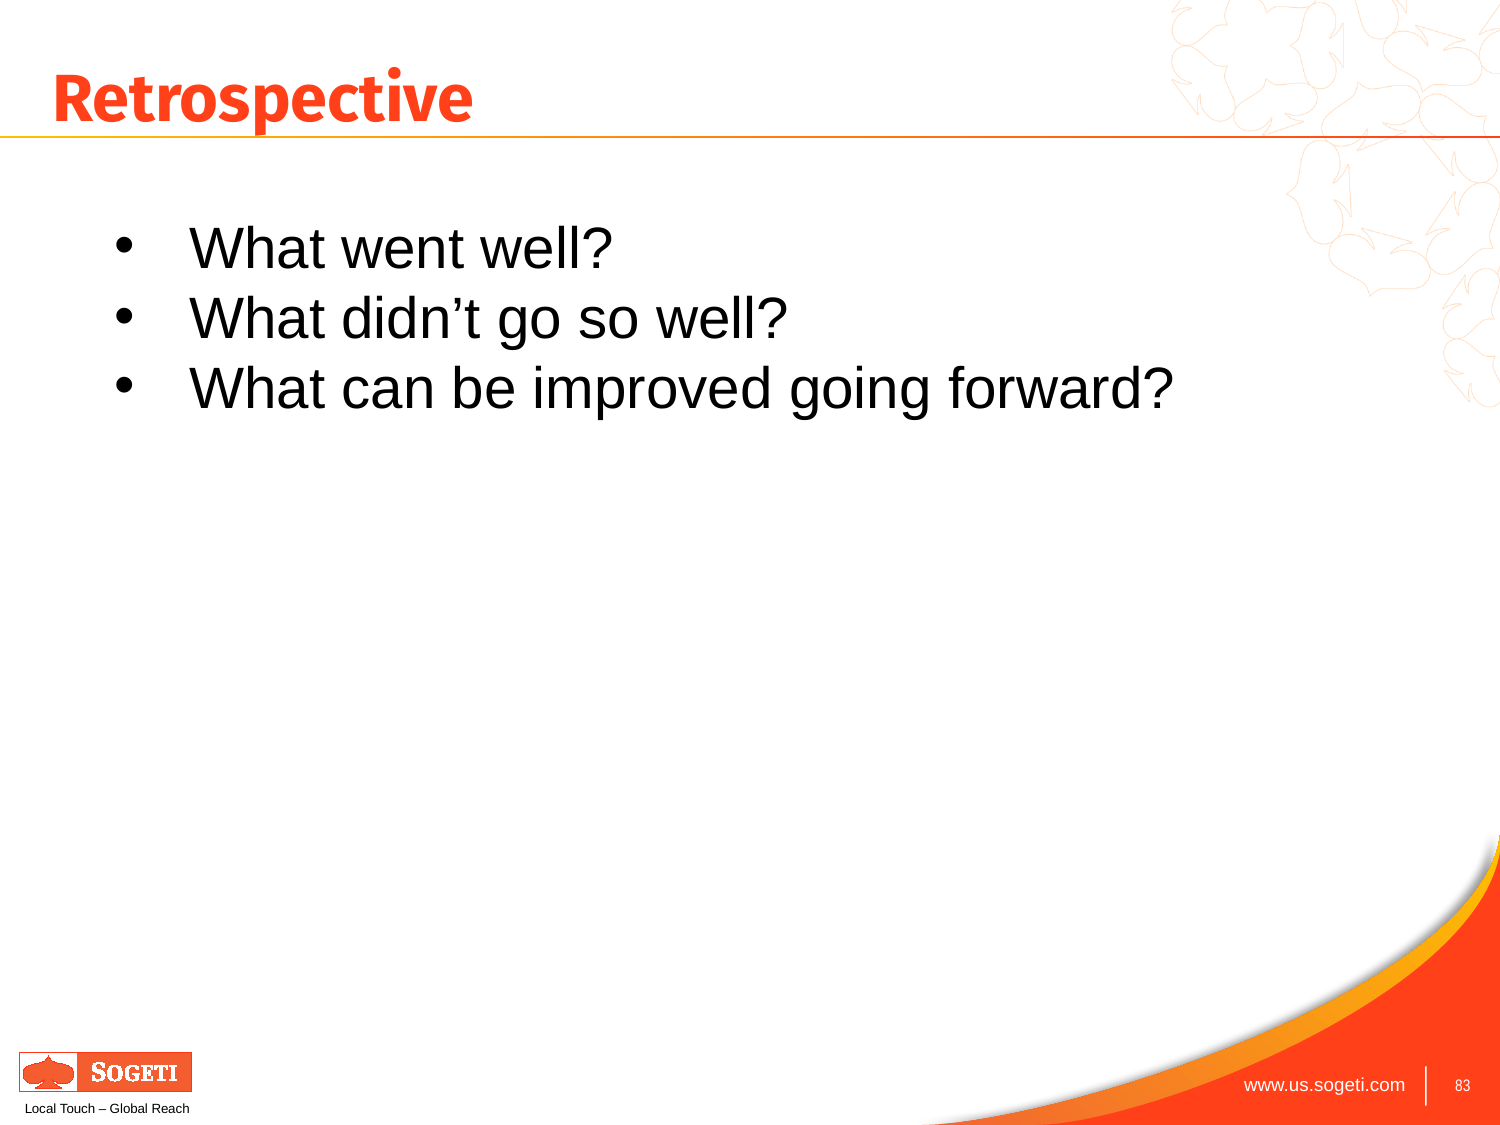

# Retrospective
What went well?
What didn’t go so well?
What can be improved going forward?